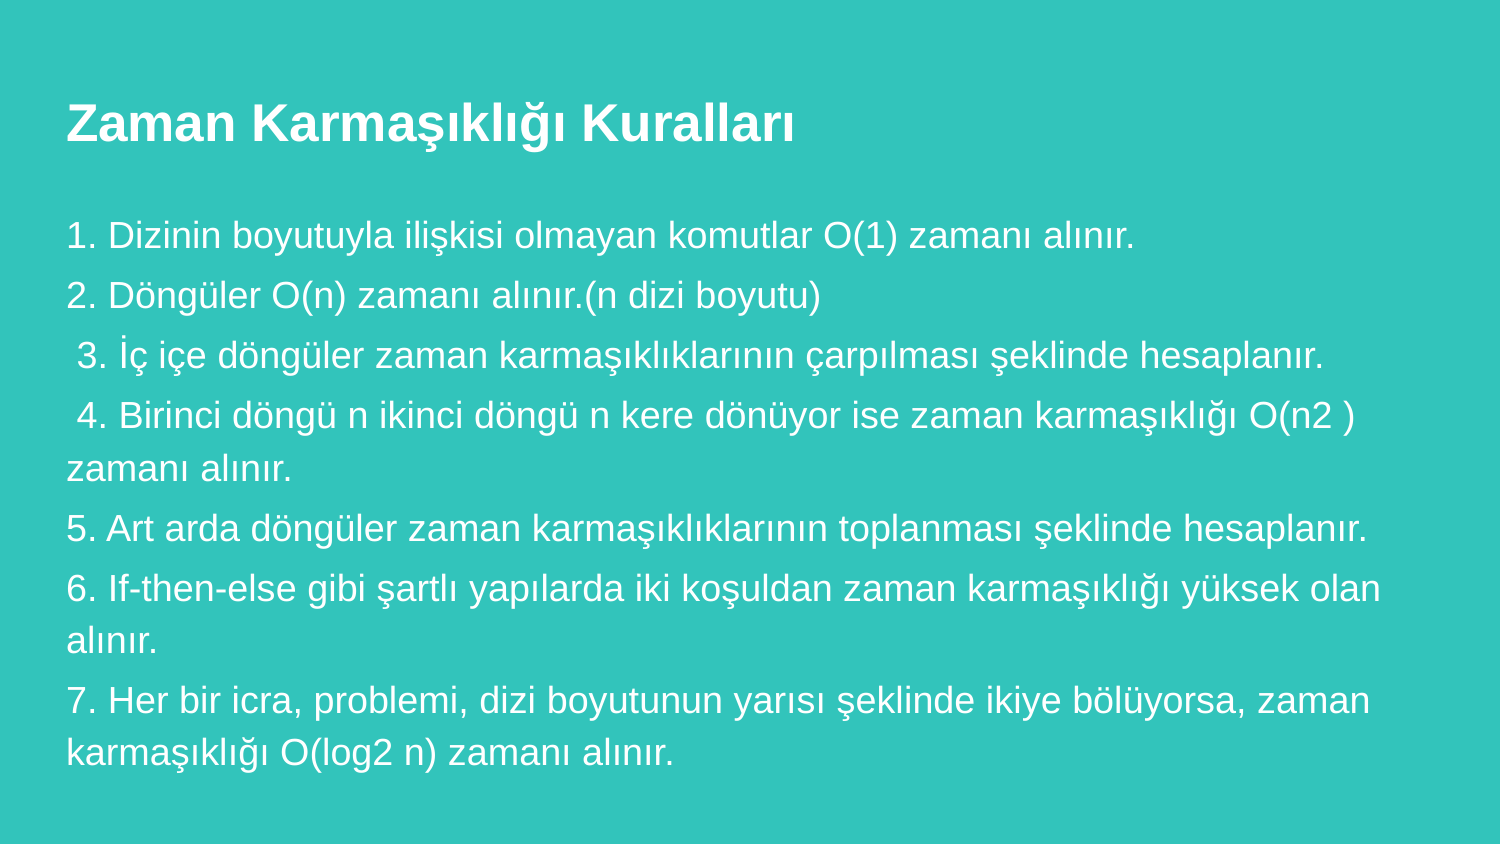

# Zaman Karmaşıklığı Kuralları
1. Dizinin boyutuyla ilişkisi olmayan komutlar O(1) zamanı alınır.
2. Döngüler O(n) zamanı alınır.(n dizi boyutu)
 3. İç içe döngüler zaman karmaşıklıklarının çarpılması şeklinde hesaplanır.
 4. Birinci döngü n ikinci döngü n kere dönüyor ise zaman karmaşıklığı O(n2 ) zamanı alınır.
5. Art arda döngüler zaman karmaşıklıklarının toplanması şeklinde hesaplanır.
6. If-then-else gibi şartlı yapılarda iki koşuldan zaman karmaşıklığı yüksek olan alınır.
7. Her bir icra, problemi, dizi boyutunun yarısı şeklinde ikiye bölüyorsa, zaman karmaşıklığı O(log2 n) zamanı alınır.